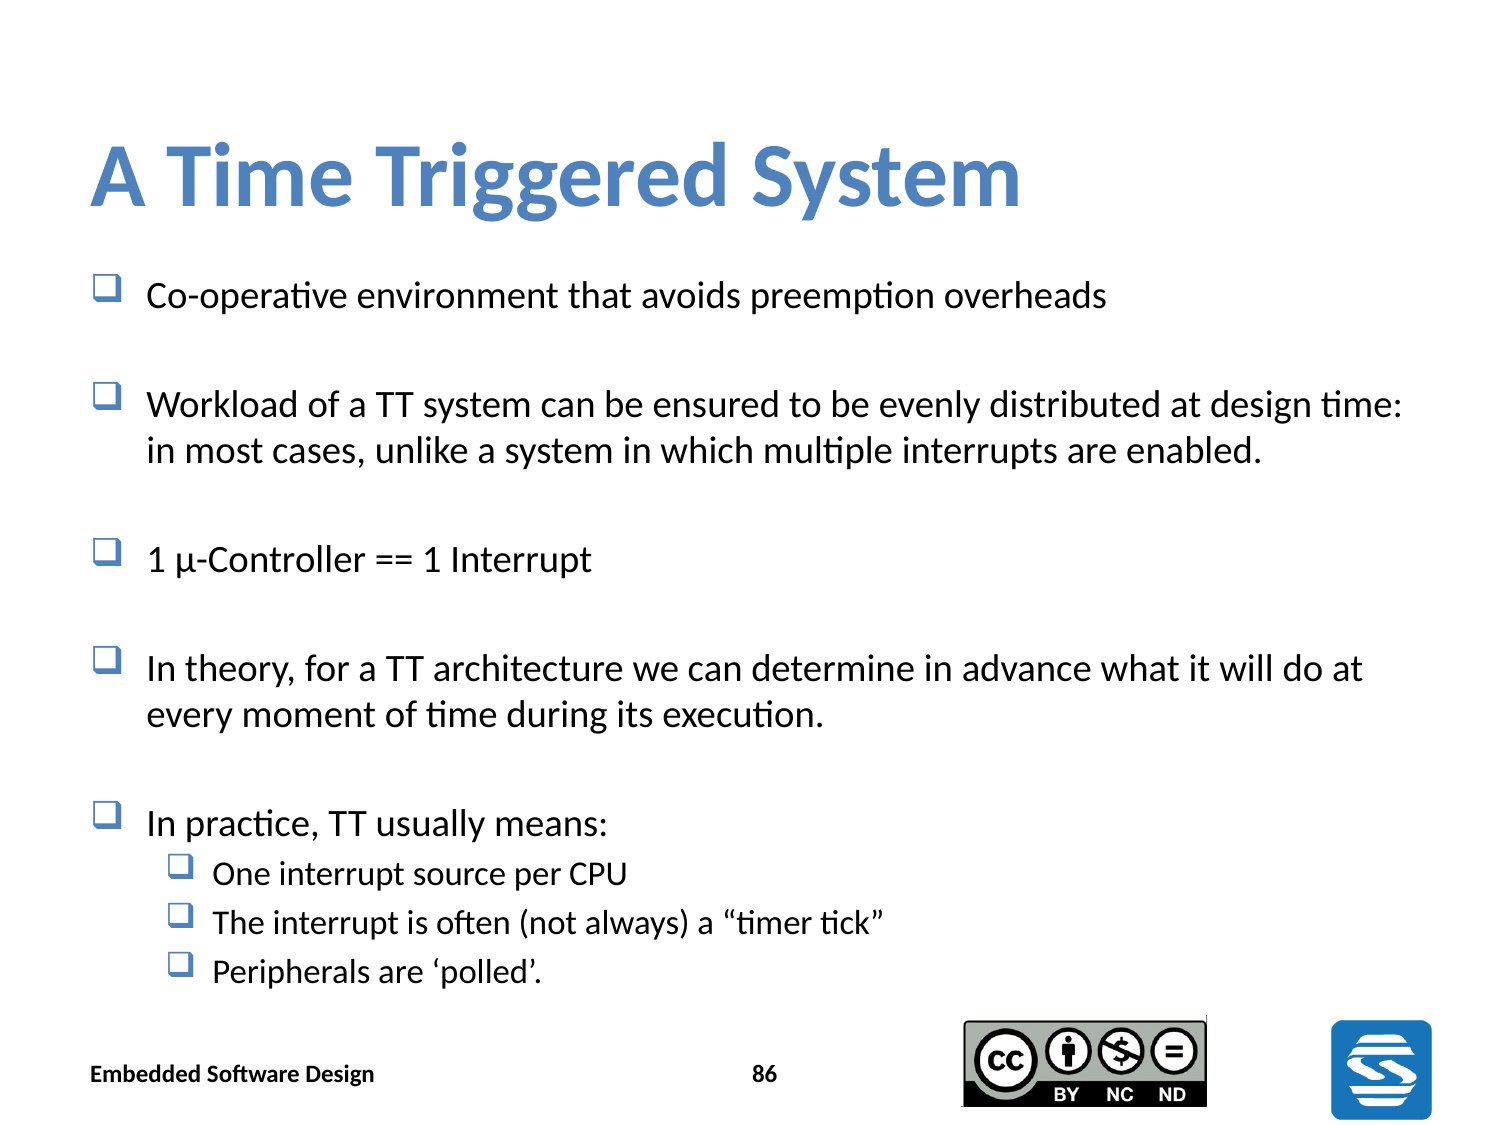

# A Time Triggered System
Co-operative environment that avoids preemption overheads

Workload of a TT system can be ensured to be evenly distributed at design time: in most cases, unlike a system in which multiple interrupts are enabled.

1 µ-Controller == 1 Interrupt

In theory, for a TT architecture we can determine in advance what it will do at every moment of time during its execution.

In practice, TT usually means:
One interrupt source per CPU
The interrupt is often (not always) a “timer tick”
Peripherals are ‘polled’.

Embedded Software Design
86